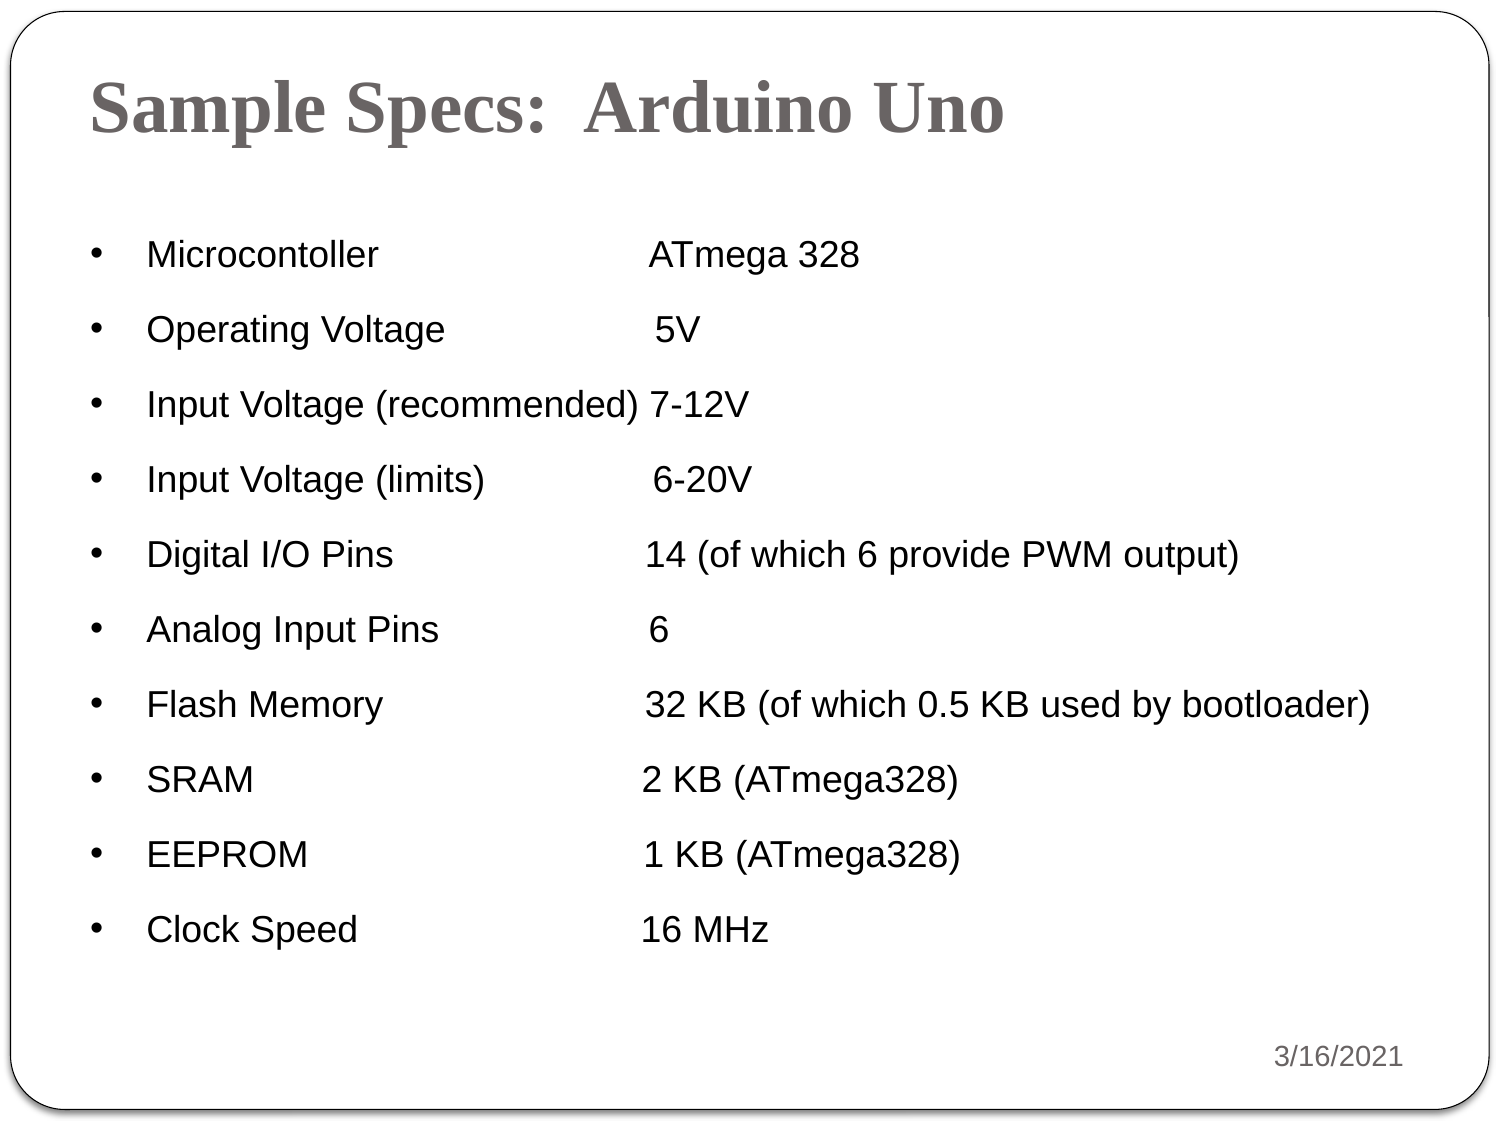

# Sample Specs:  Arduino Uno
Microcontoller                          ATmega 328
Operating Voltage                    5V
Input Voltage (recommended) 7-12V
Input Voltage (limits)                6-20V
Digital I/O Pins                        14 (of which 6 provide PWM output)
Analog Input Pins                    6
Flash Memory                         32 KB (of which 0.5 KB used by bootloader)
SRAM                                     2 KB (ATmega328)
EEPROM                                1 KB (ATmega328)
Clock Speed                           16 MHz

3/16/2021